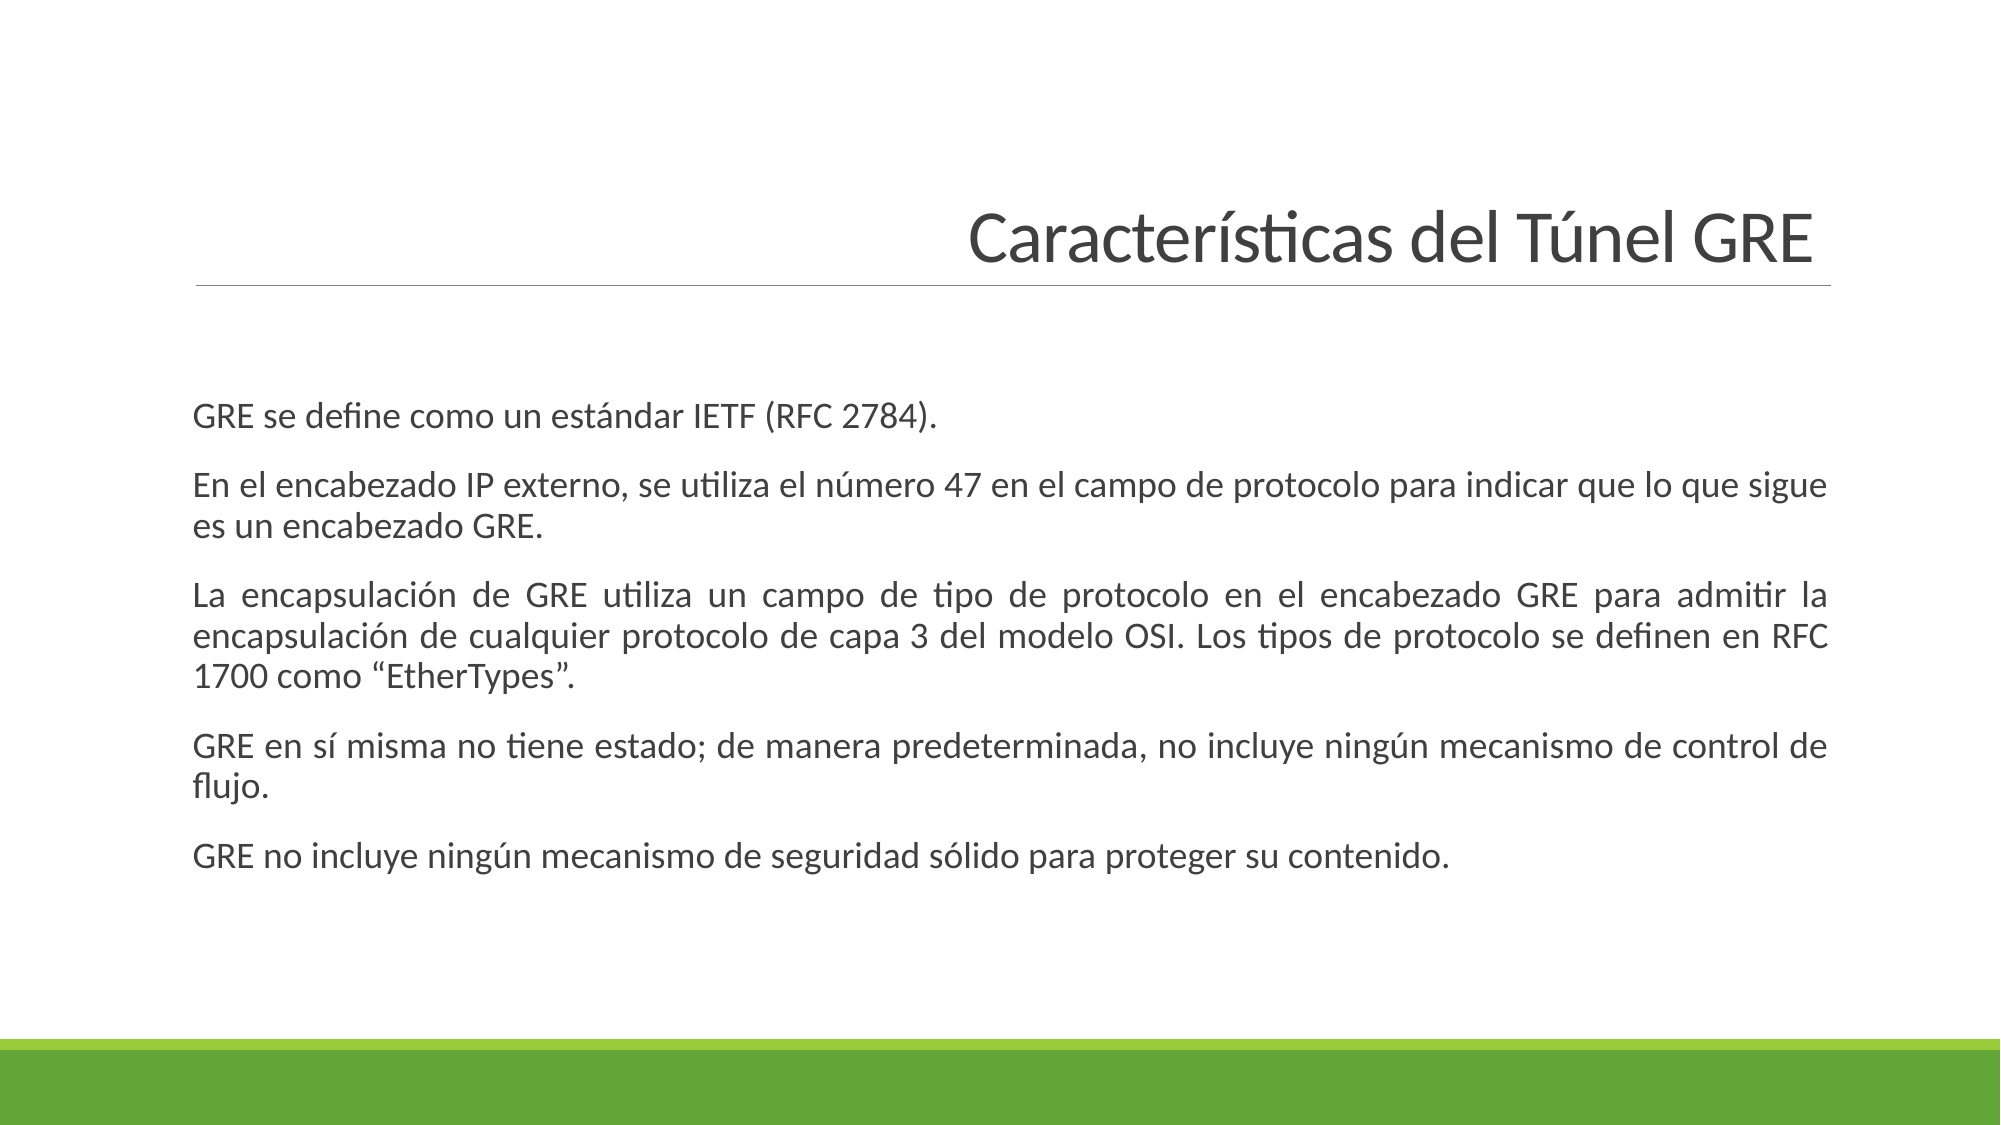

# Características del Túnel GRE
GRE se define como un estándar IETF (RFC 2784).
En el encabezado IP externo, se utiliza el número 47 en el campo de protocolo para indicar que lo que sigue es un encabezado GRE.
La encapsulación de GRE utiliza un campo de tipo de protocolo en el encabezado GRE para admitir la encapsulación de cualquier protocolo de capa 3 del modelo OSI. Los tipos de protocolo se definen en RFC 1700 como “EtherTypes”.
GRE en sí misma no tiene estado; de manera predeterminada, no incluye ningún mecanismo de control de flujo.
GRE no incluye ningún mecanismo de seguridad sólido para proteger su contenido.